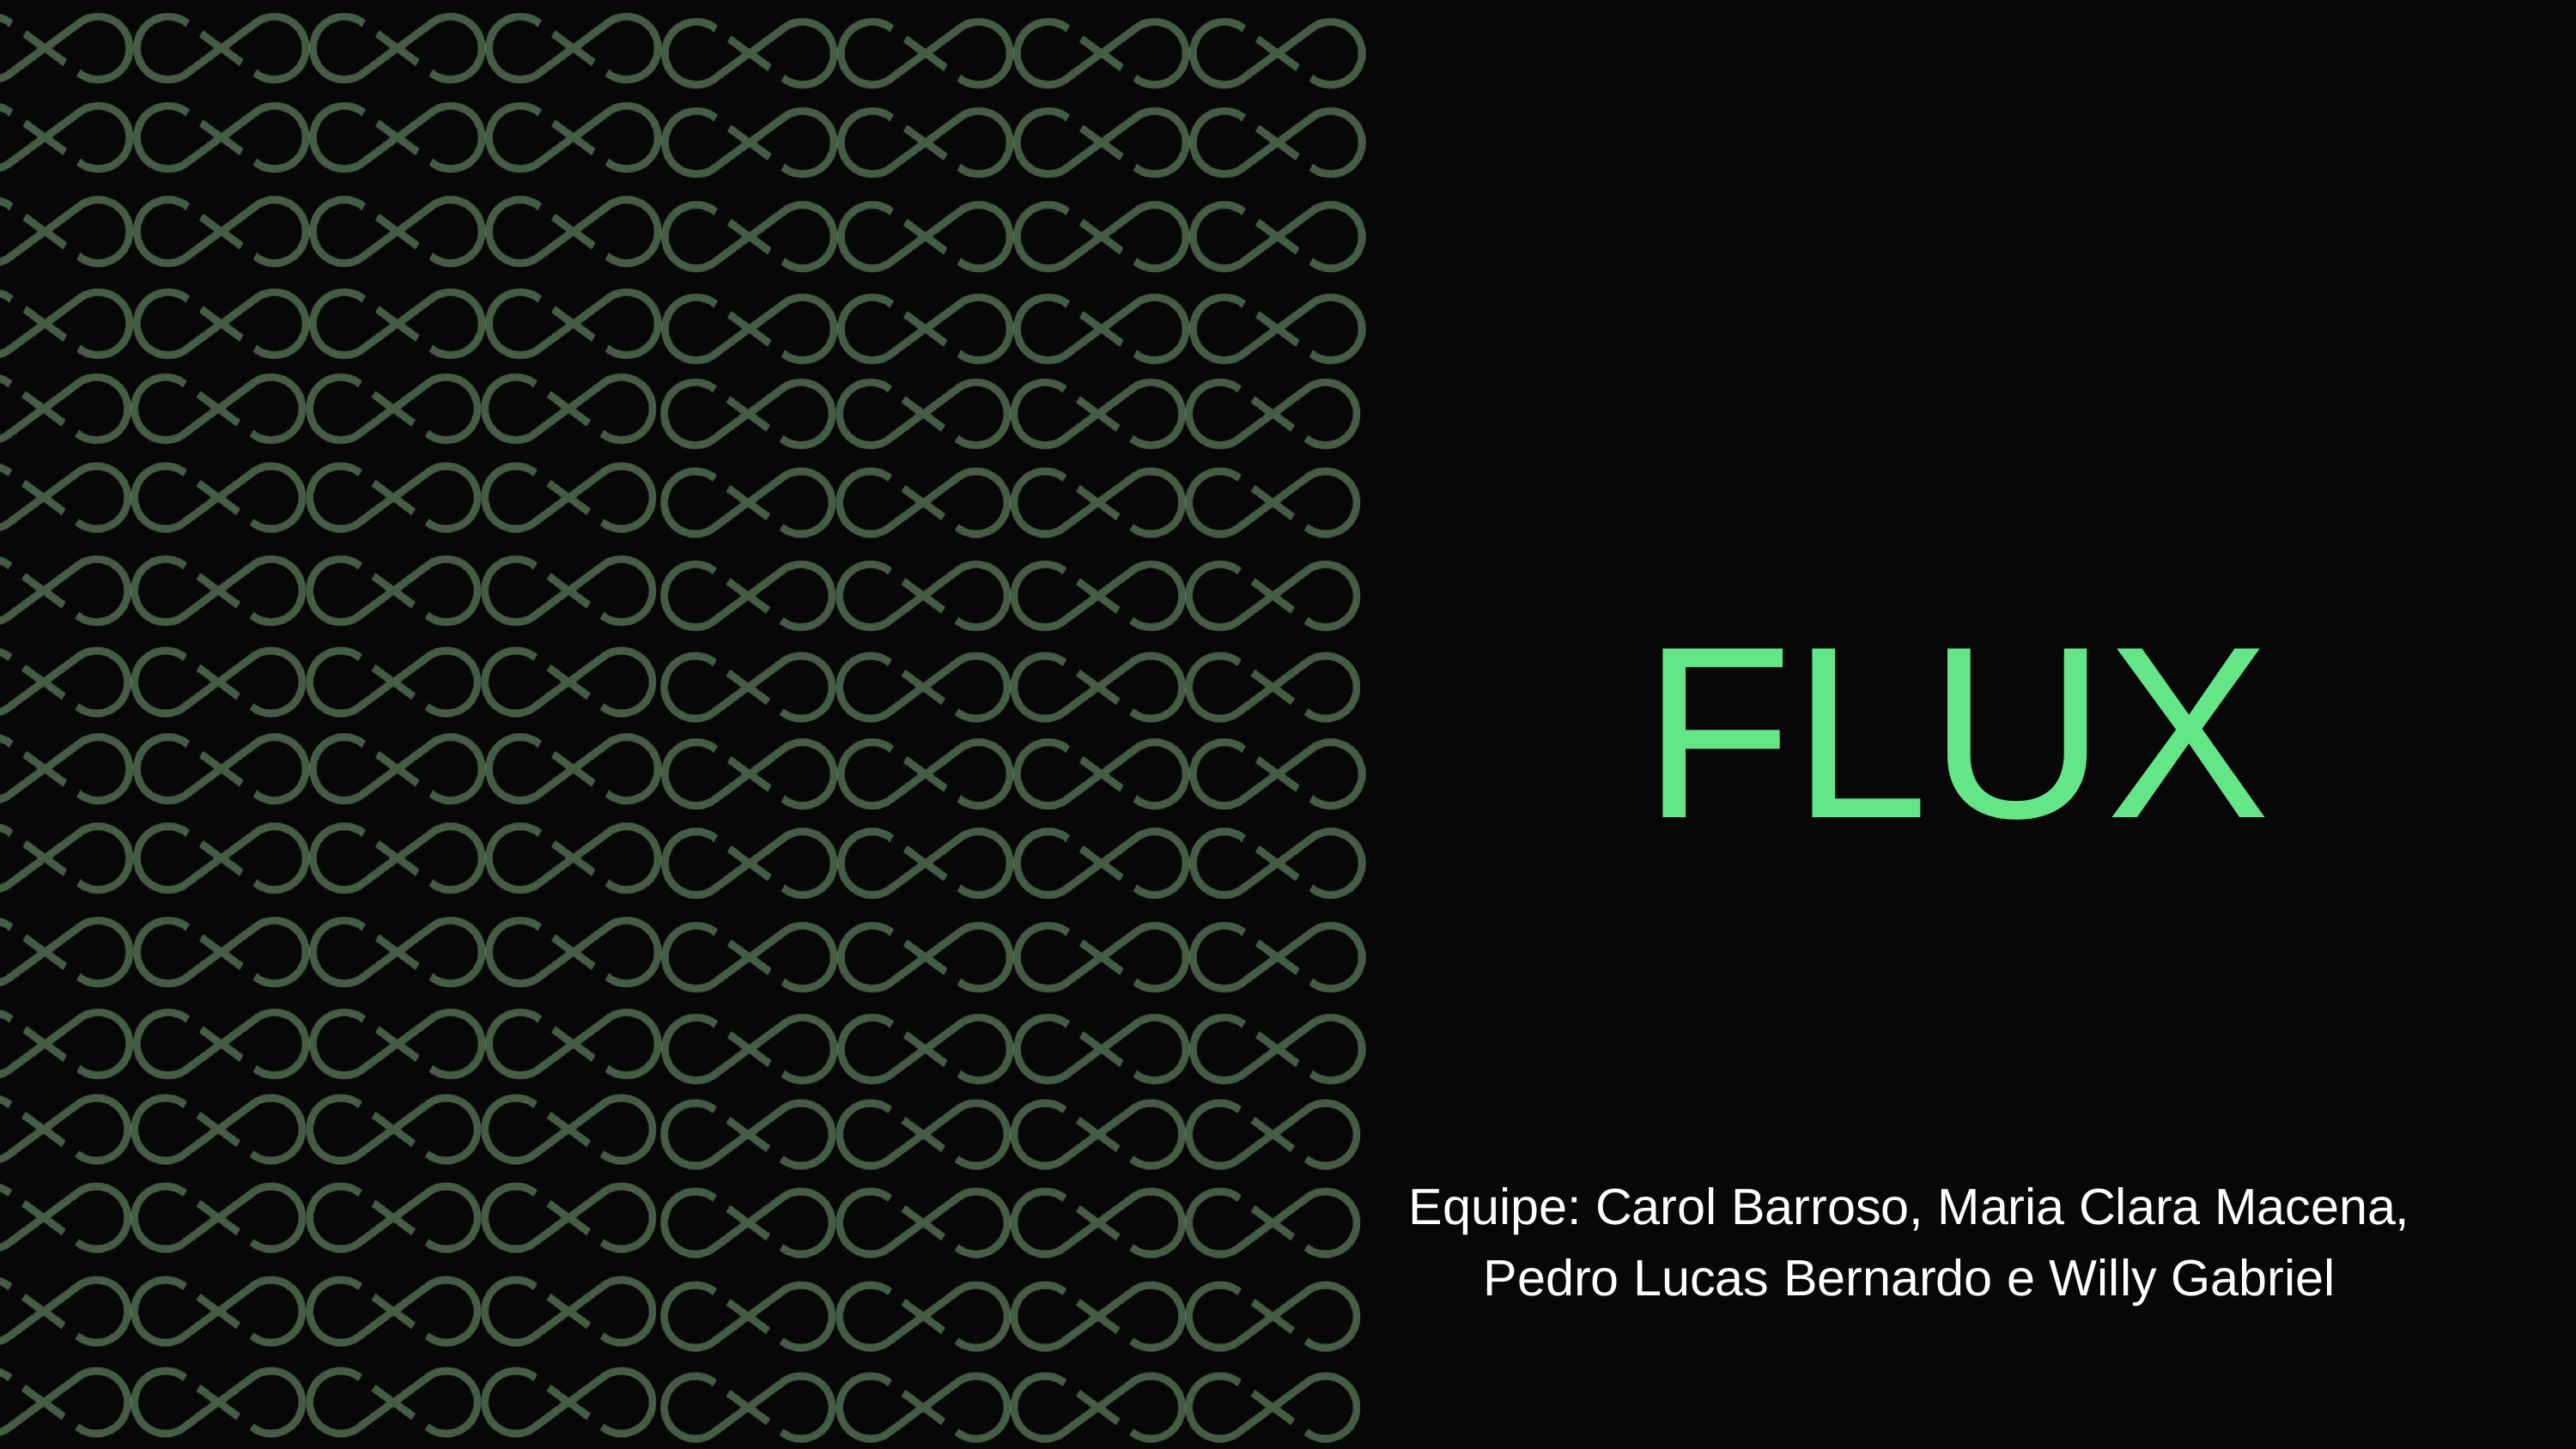

FLUX
Equipe: Carol Barroso, Maria Clara Macena, Pedro Lucas Bernardo e Willy Gabriel